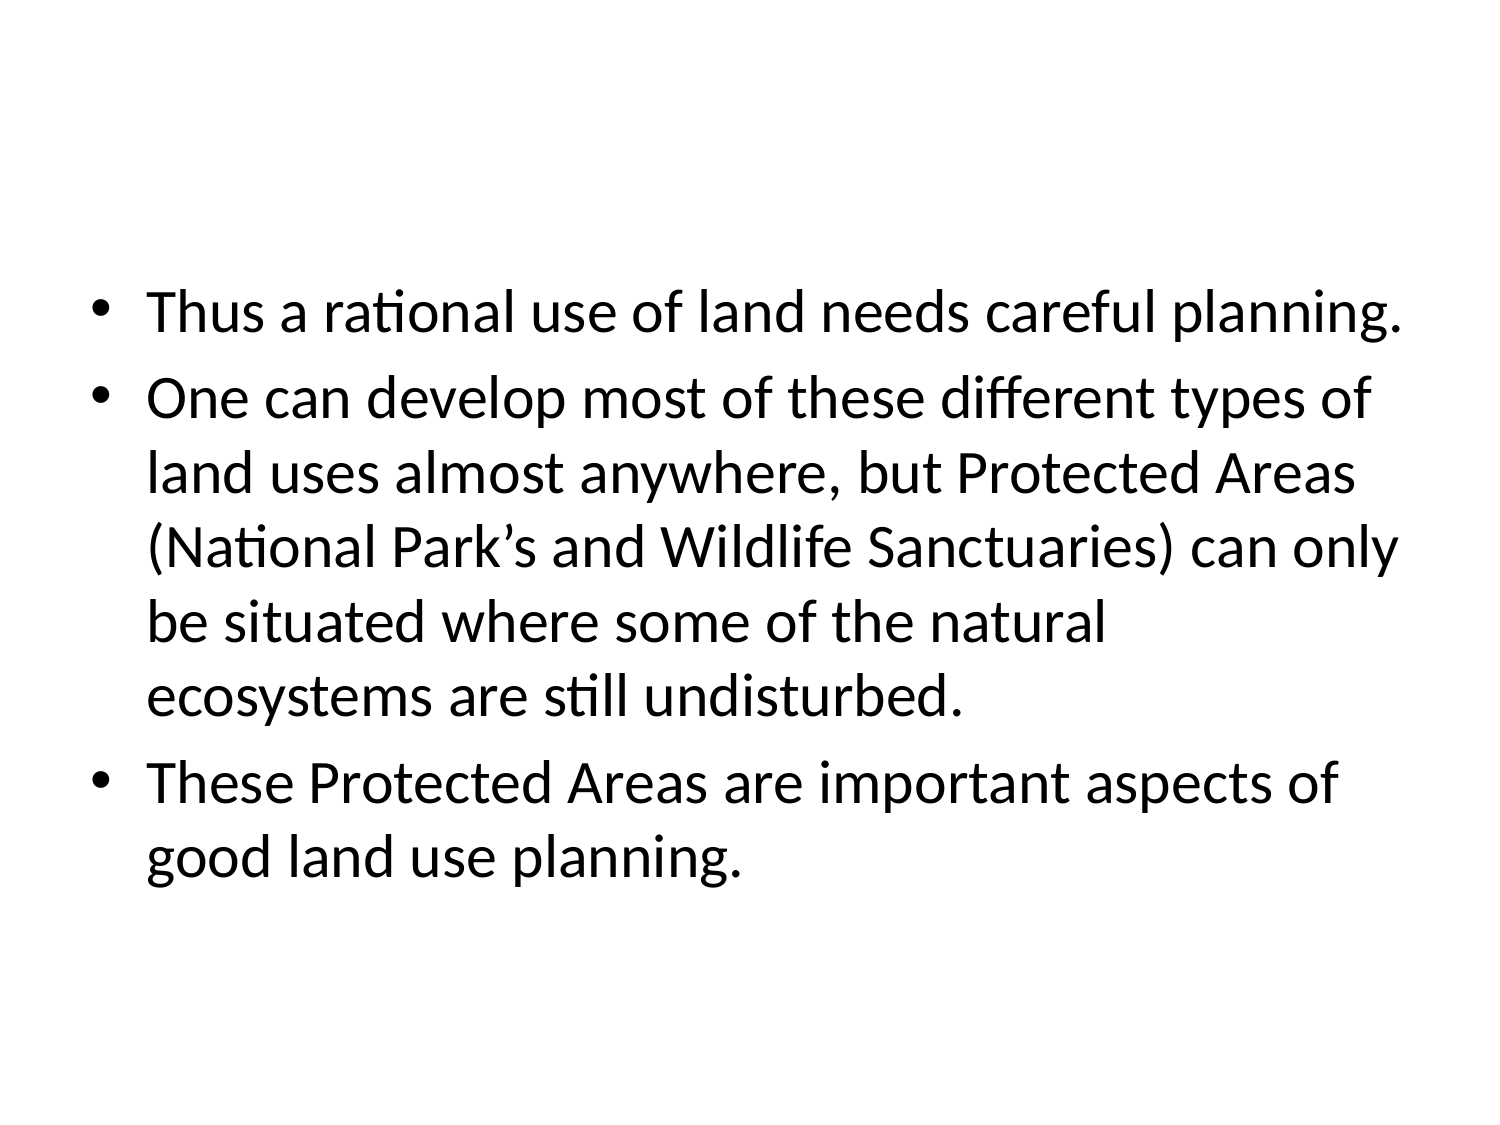

#
Thus a rational use of land needs careful planning.
One can develop most of these different types of land uses almost anywhere, but Protected Areas (National Park’s and Wildlife Sanctuaries) can only be situated where some of the natural ecosystems are still undisturbed.
These Protected Areas are important aspects of good land use planning.